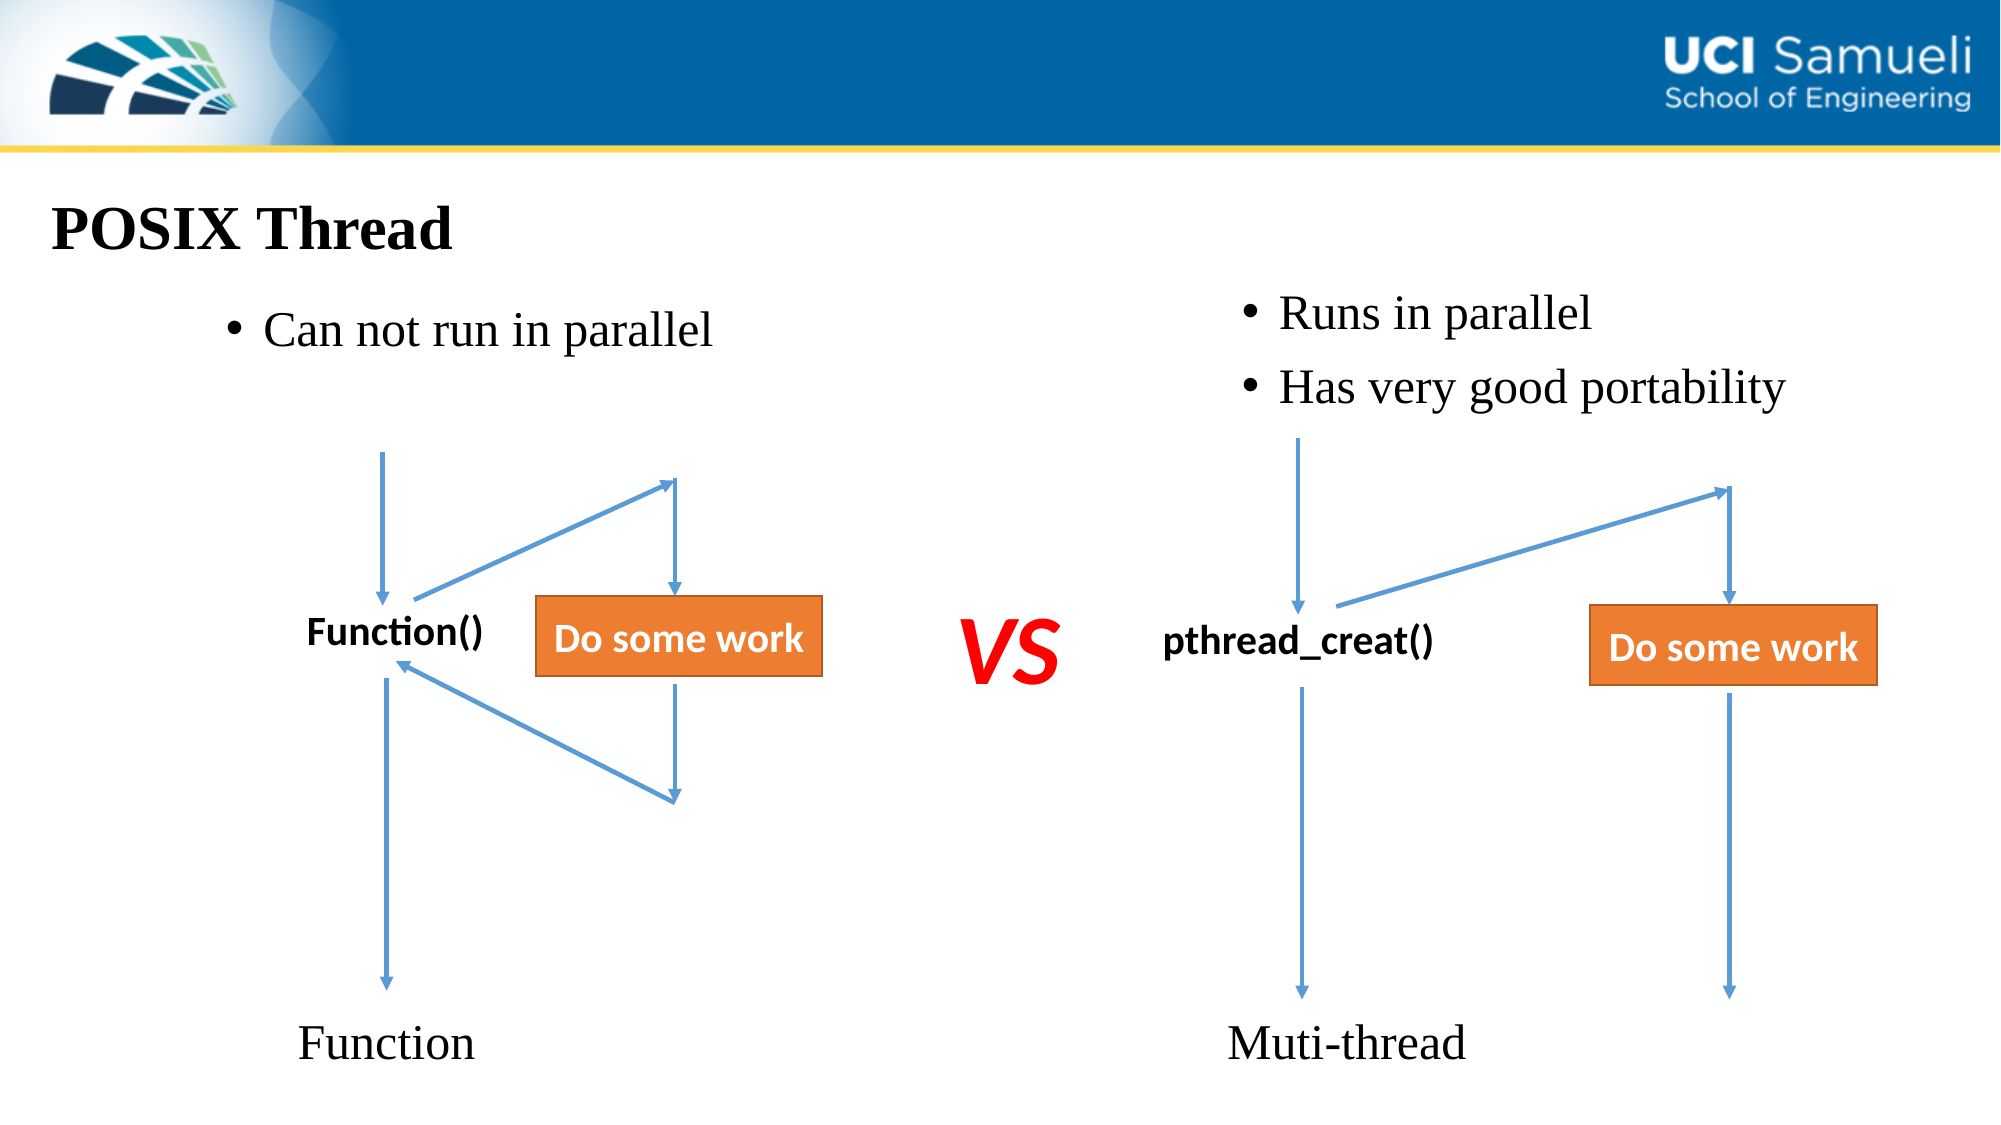

# POSIX Thread
Runs in parallel
Has very good portability

Can not run in parallel

pthread_creat()
Do some work
Muti-thread
Function()
Do some work
Function
VS